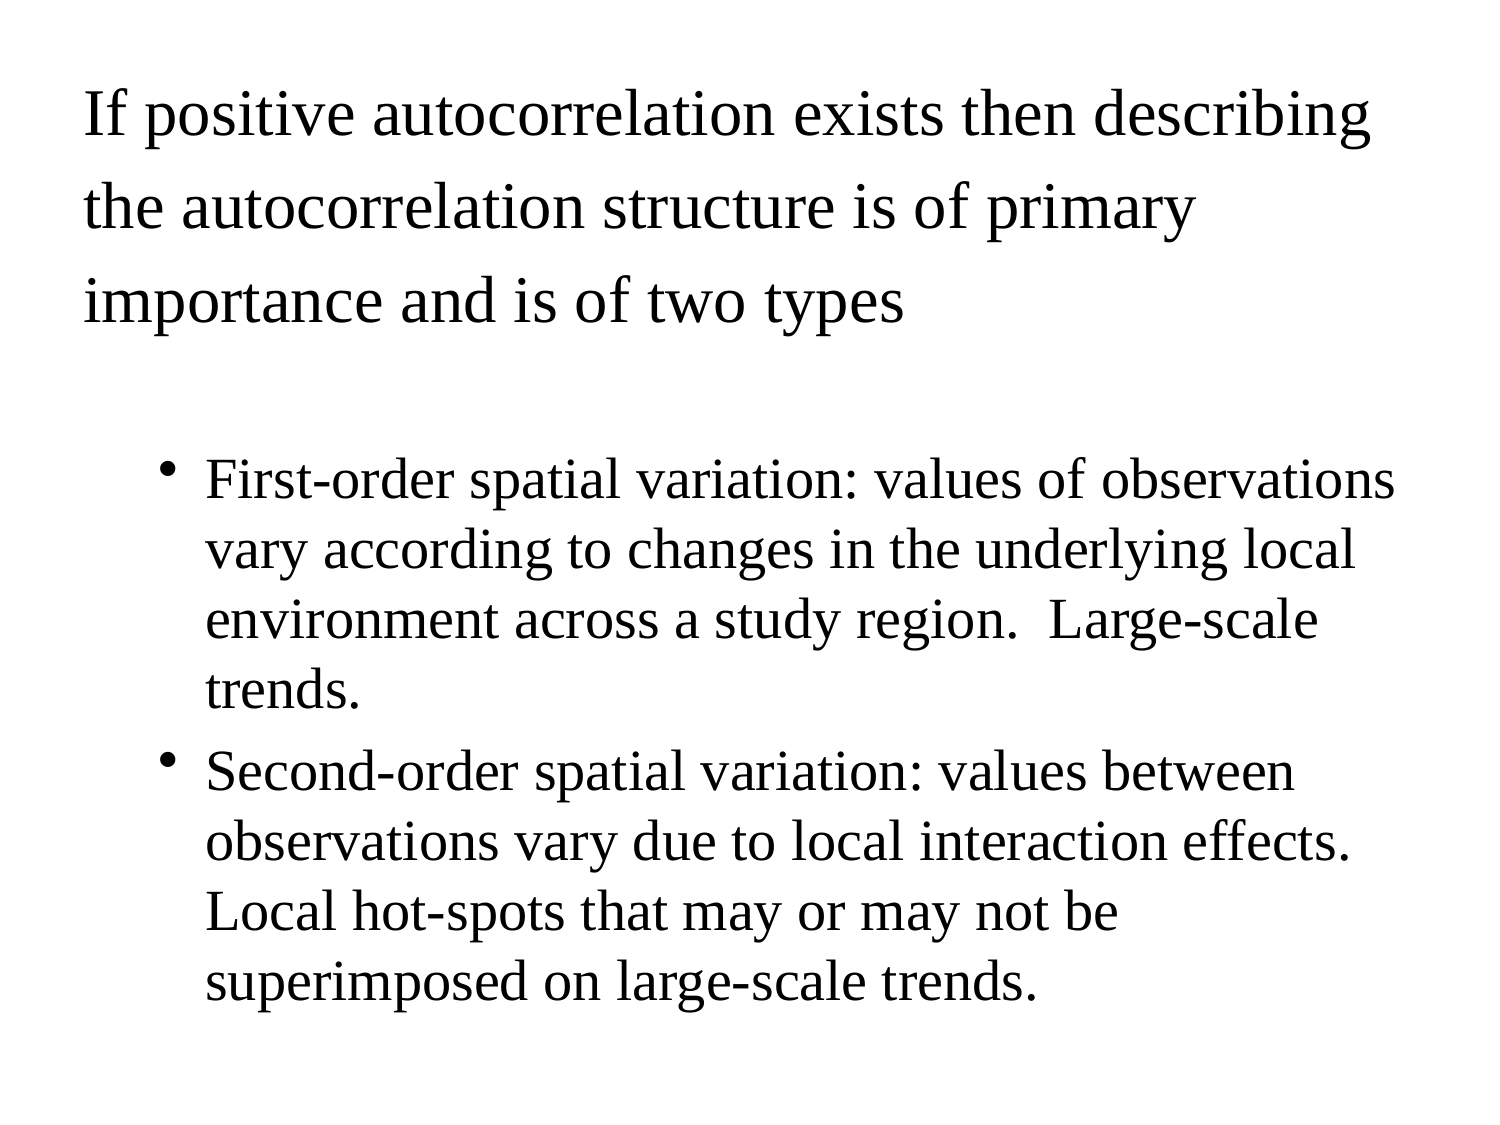

If positive autocorrelation exists then describing
the autocorrelation structure is of primary
importance and is of two types

First-order spatial variation: values of observations vary according to changes in the underlying local environment across a study region.  Large-scale trends.
Second-order spatial variation: values between observations vary due to local interaction effects. Local hot-spots that may or may not be superimposed on large-scale trends.